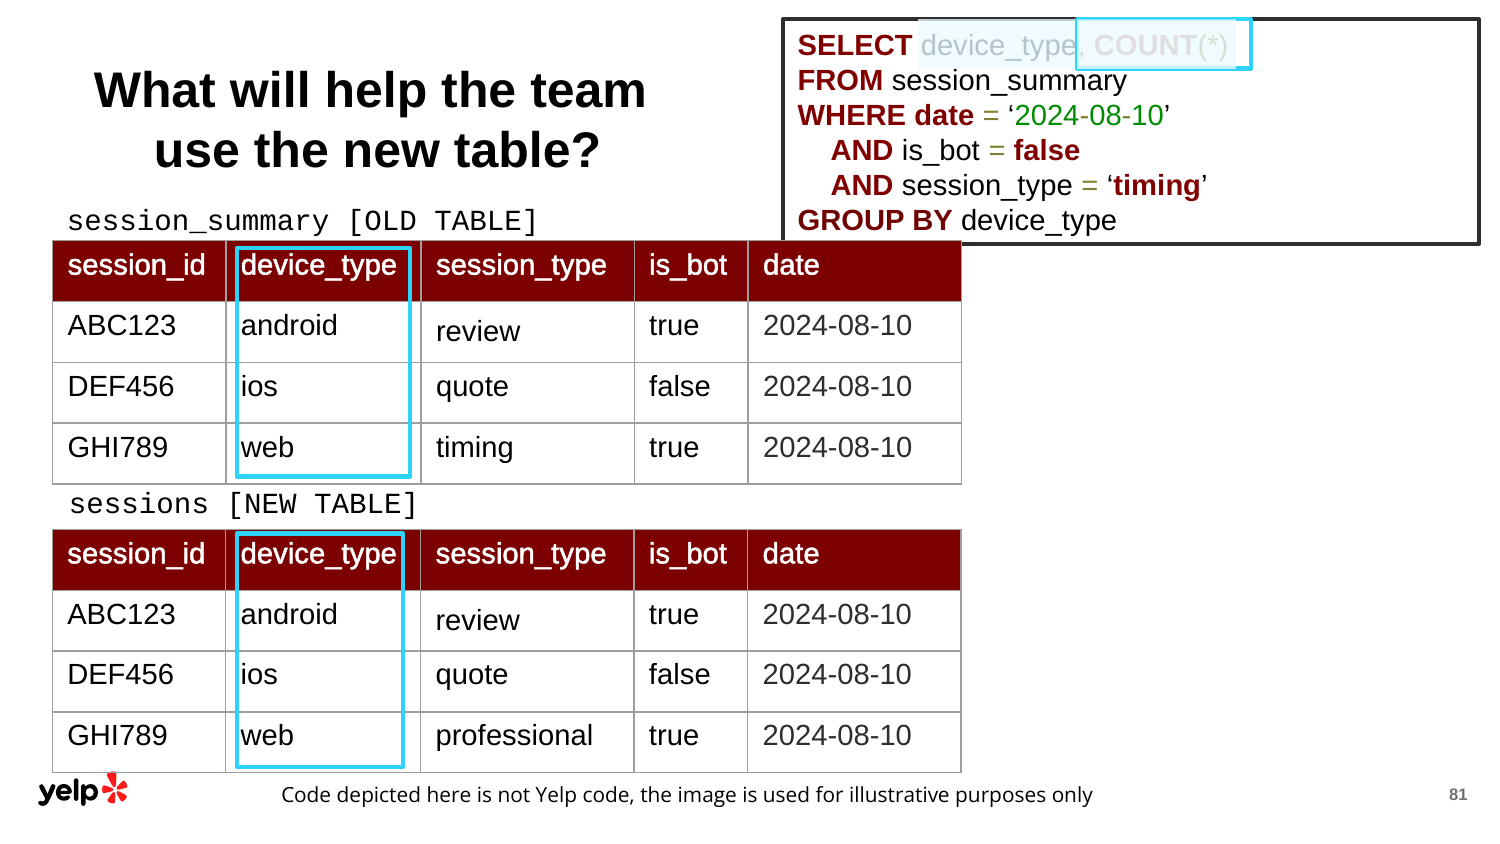

SELECT device_type, COUNT(*)
FROM session_summary
WHERE date = ‘2024-08-10’
    AND is_bot = false
    AND session_type = ‘timing’
GROUP BY device_type

What will help the team
use the new table?
session_summary [OLD TABLE]
| session\_id | device\_type | session\_type | is\_bot | date |
| --- | --- | --- | --- | --- |
| ABC123 | android | review | true | 2024-08-10 |
| DEF456 | ios | quote | false | 2024-08-10 |
| GHI789 | web | timing | true | 2024-08-10 |

sessions [NEW TABLE]
| session\_id | device\_type | session\_type | is\_bot | date |
| --- | --- | --- | --- | --- |
| ABC123 | android | review | true | 2024-08-10 |
| DEF456 | ios | quote | false | 2024-08-10 |
| GHI789 | web | professional | true | 2024-08-10 |

81
Code depicted here is not Yelp code, the image is used for illustrative purposes only